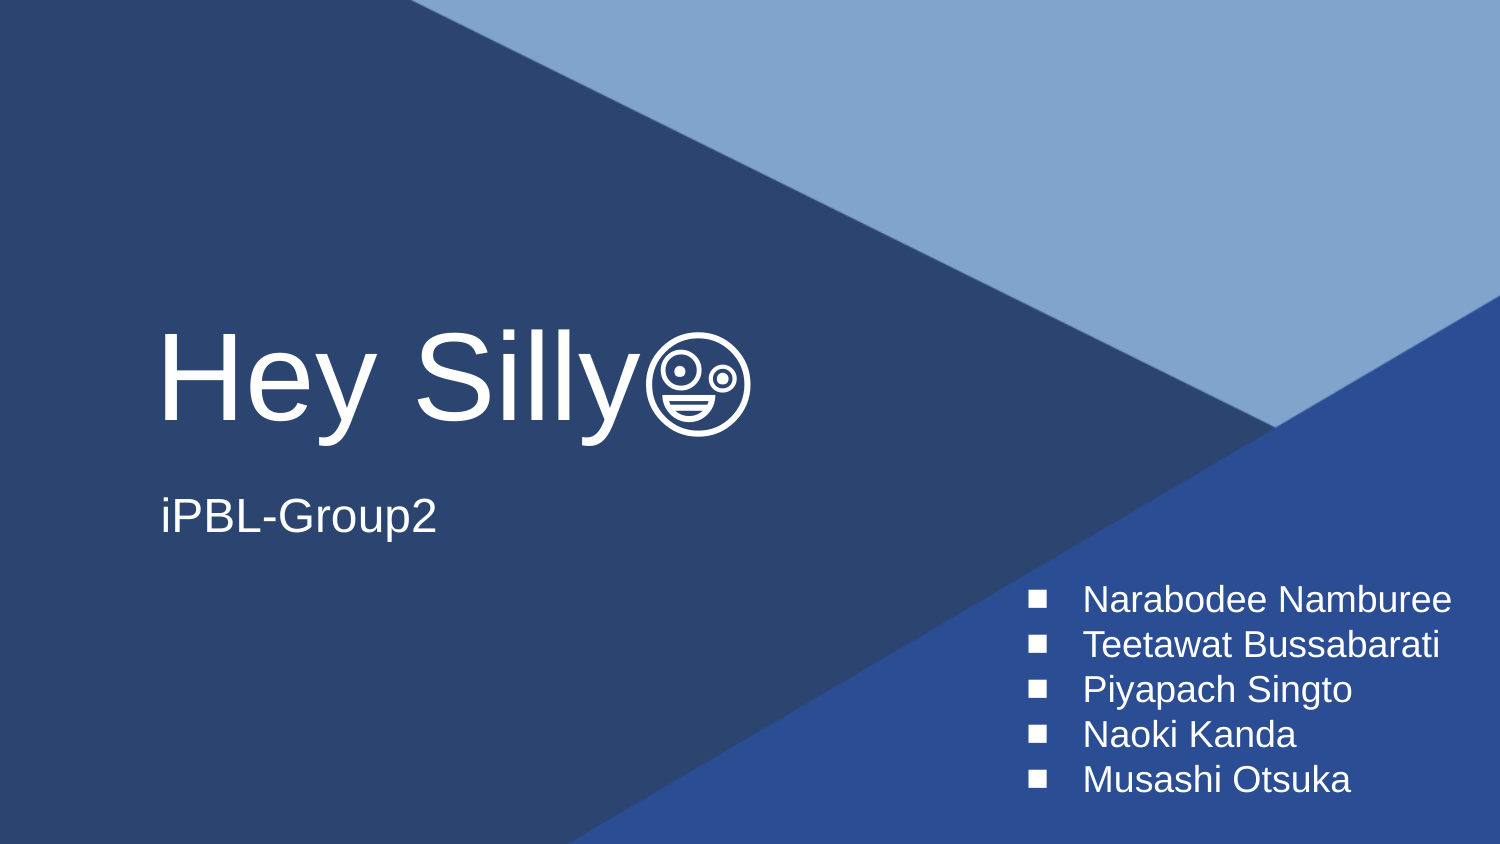

# Hey Silly🤪
iPBL-Group2
Narabodee Namburee
Teetawat Bussabarati
Piyapach Singto
Naoki Kanda
Musashi Otsuka